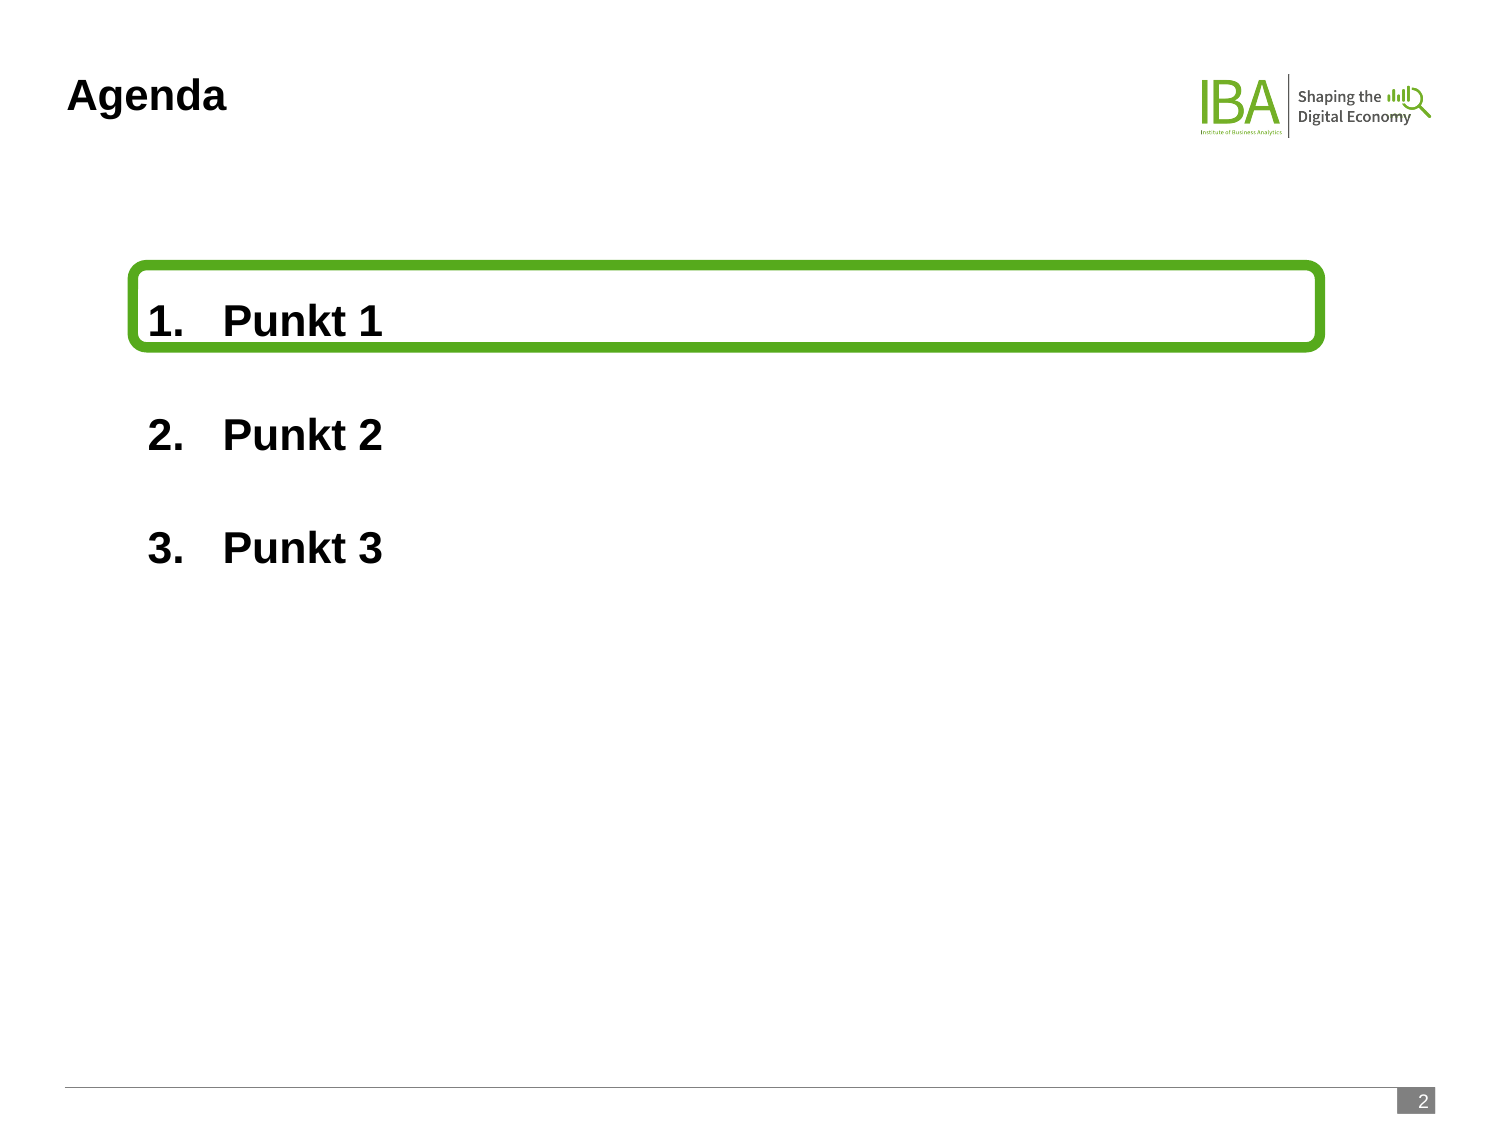

# Agenda

Punkt 1
Punkt 2
Punkt 3

 2